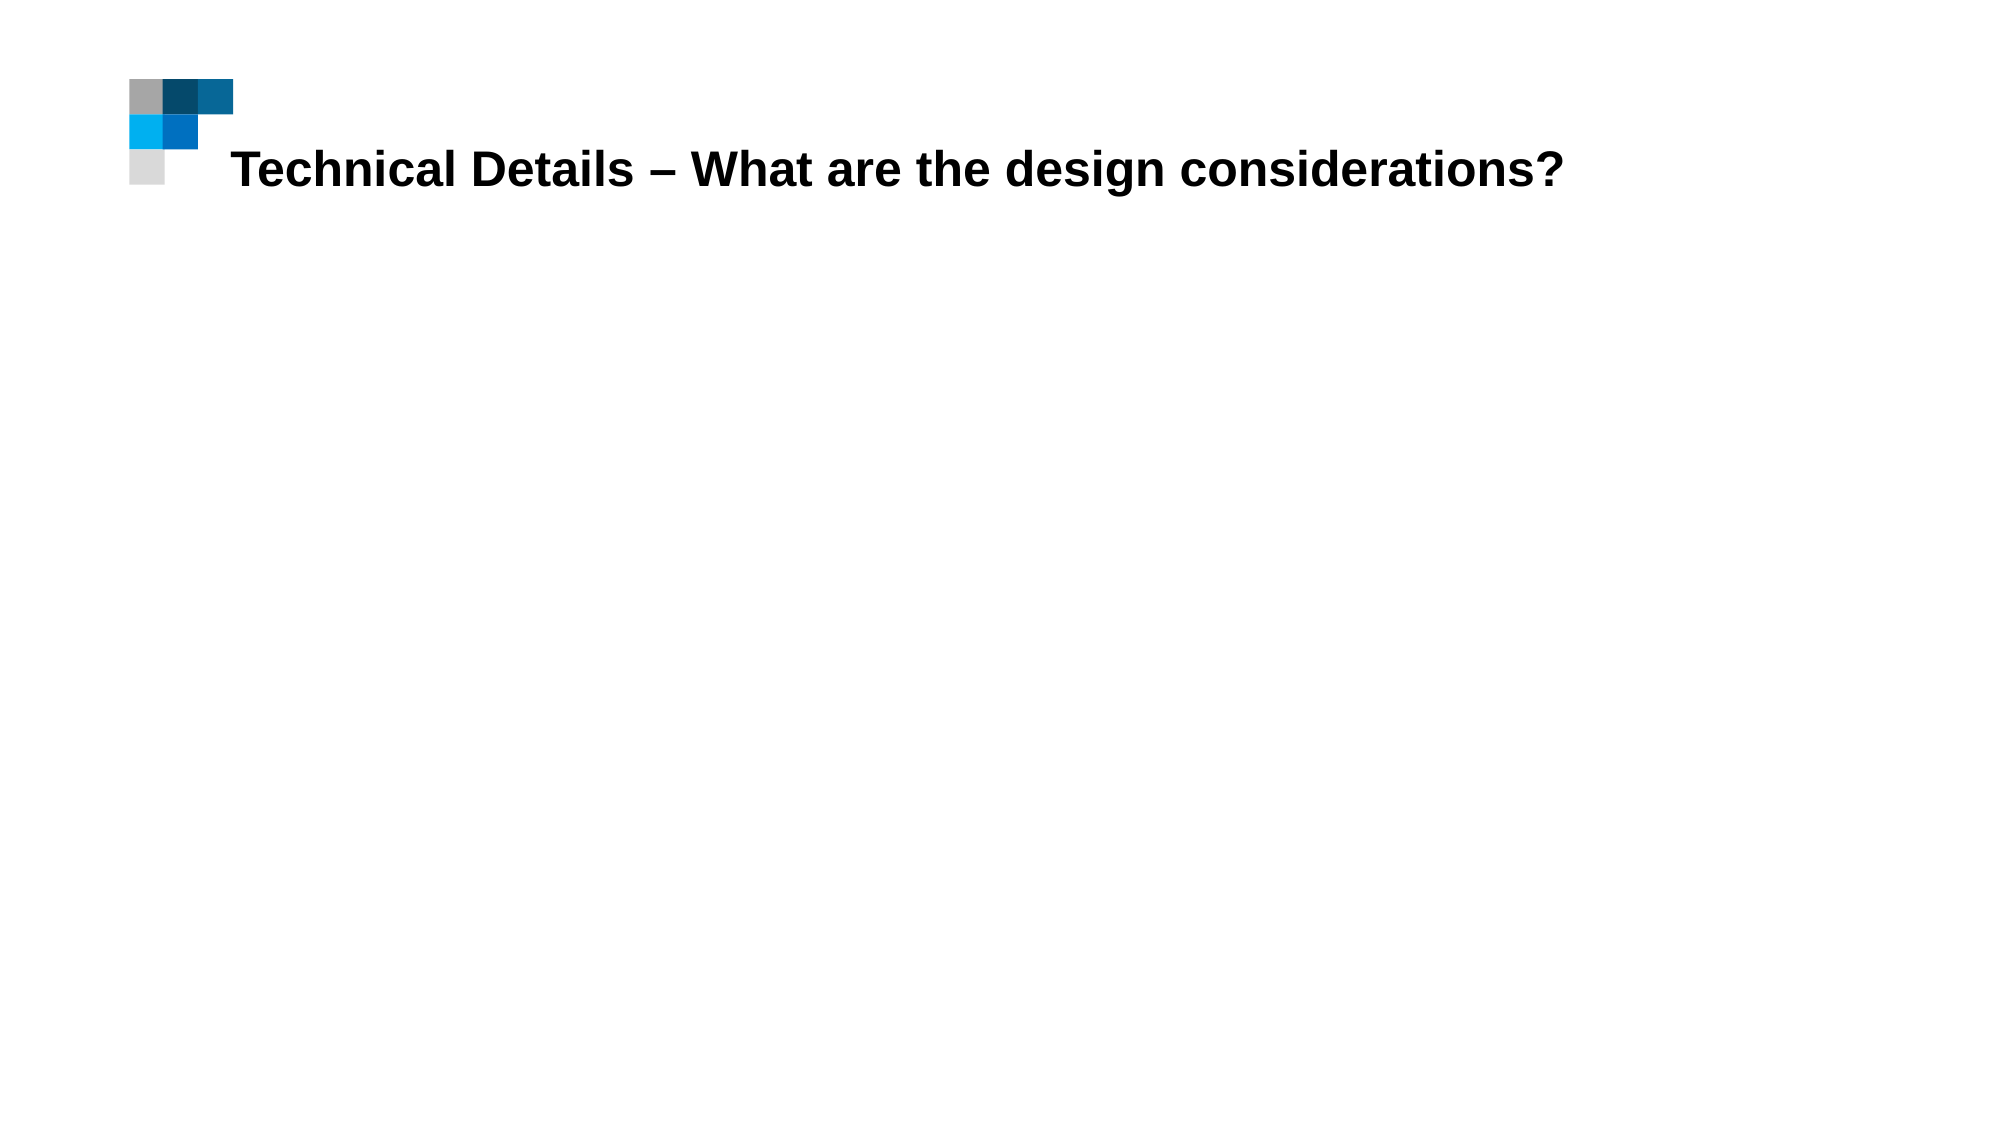

Technical Details – What are the design considerations?